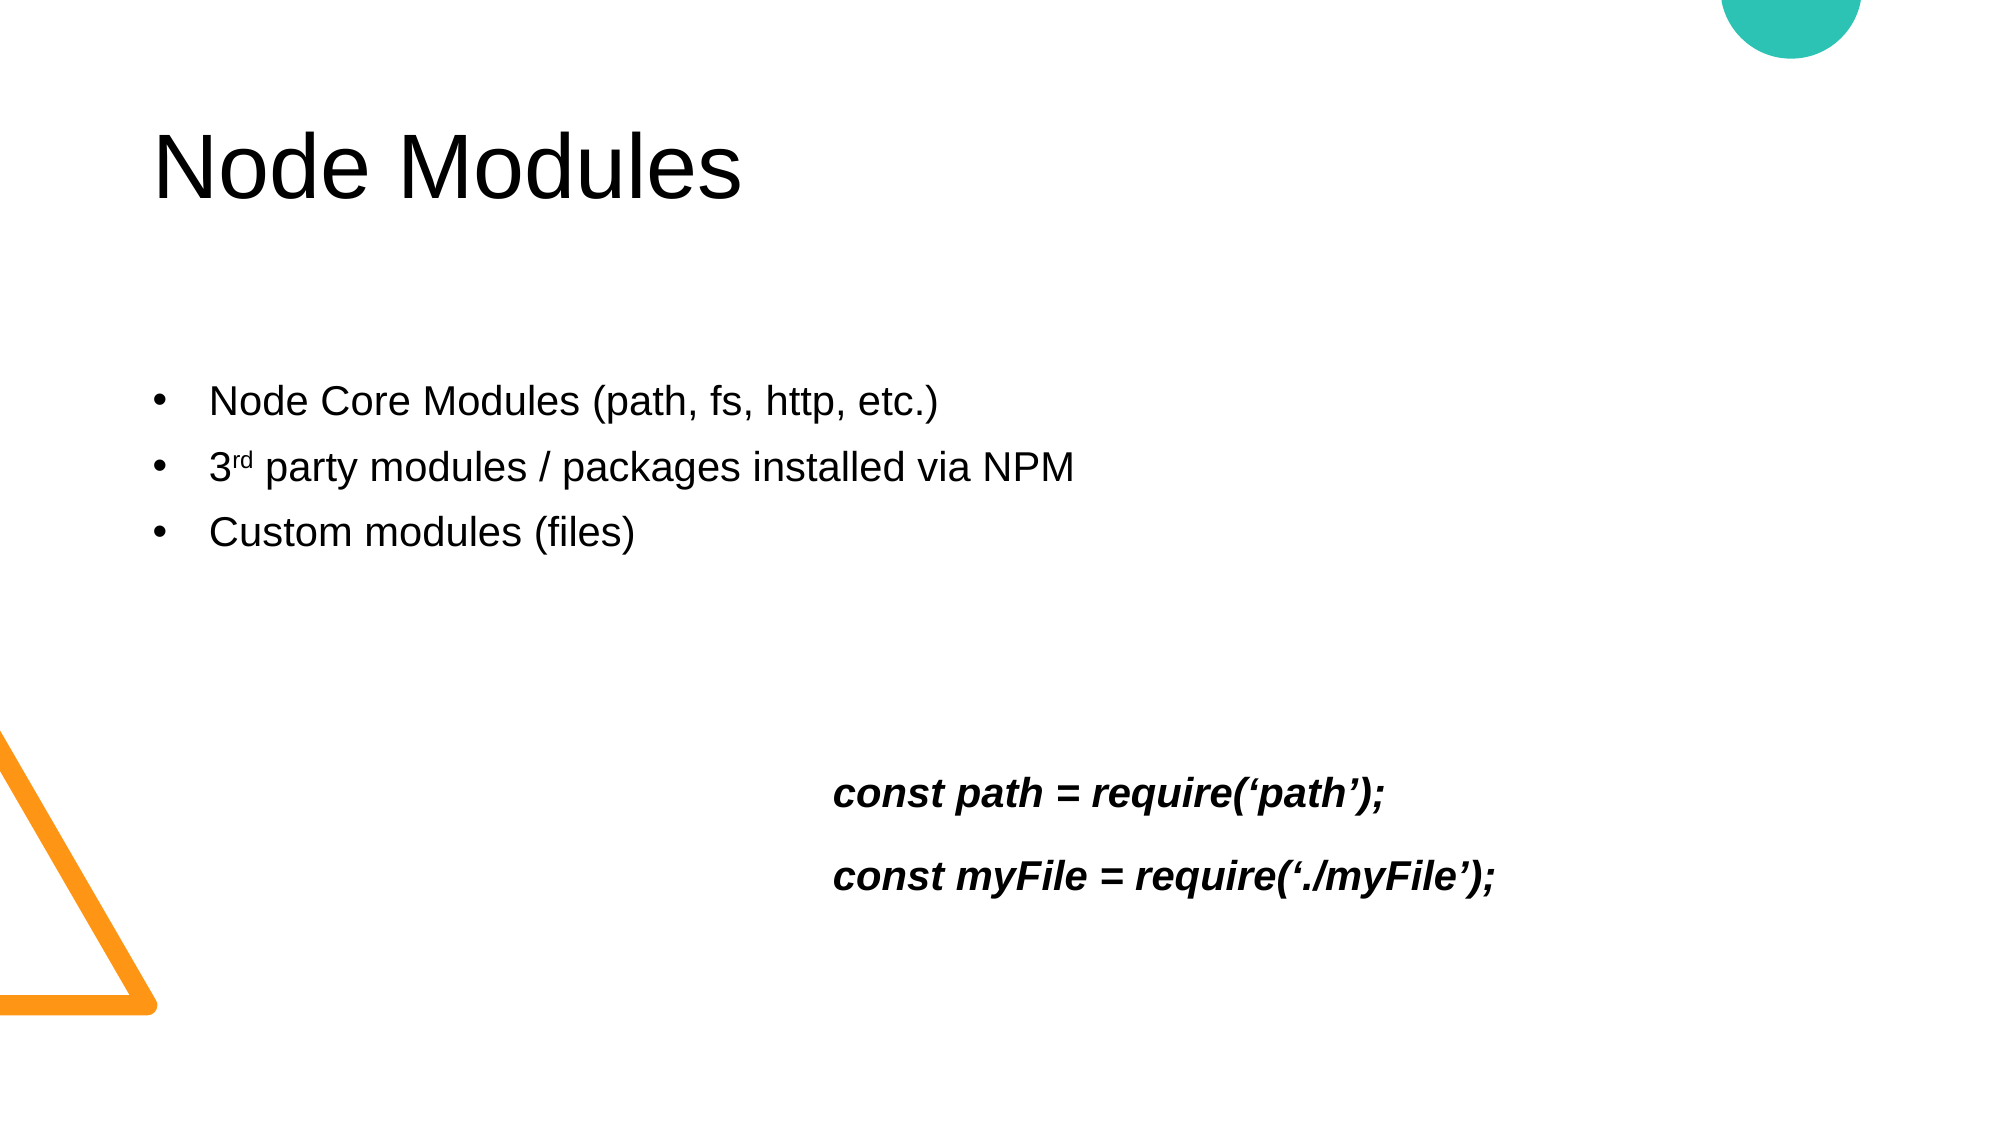

# Node Modules
Node Core Modules (path, fs, http, etc.)
3rd party modules / packages installed via NPM
Custom modules (files)
const path = require(‘path’);
const myFile = require(‘./myFile’);